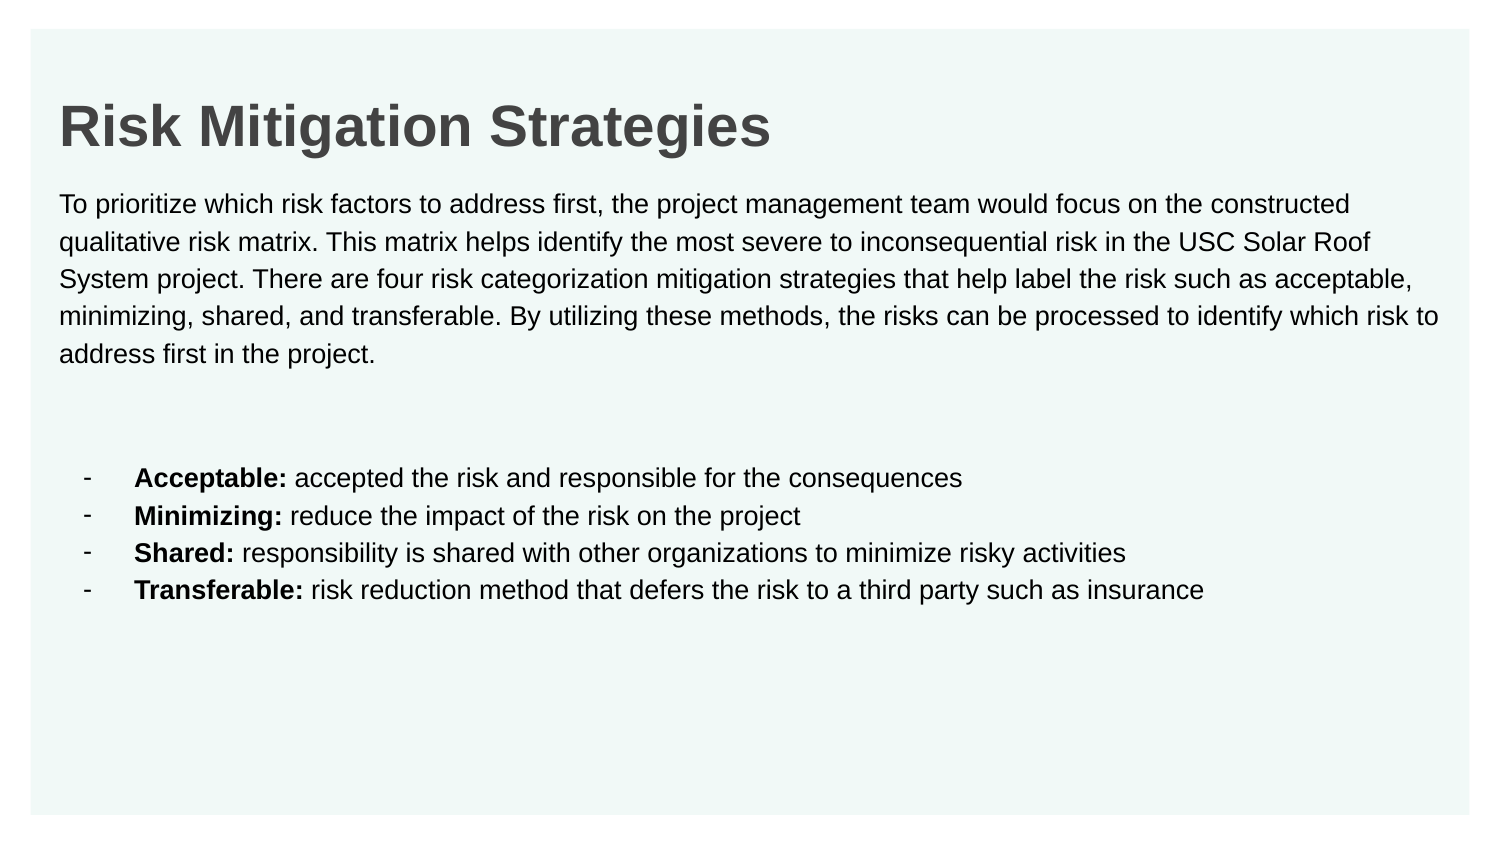

# Risk Mitigation Strategies

To prioritize which risk factors to address first, the project management team would focus on the constructed qualitative risk matrix. This matrix helps identify the most severe to inconsequential risk in the USC Solar Roof System project. There are four risk categorization mitigation strategies that help label the risk such as acceptable, minimizing, shared, and transferable. By utilizing these methods, the risks can be processed to identify which risk to address first in the project.

Acceptable: accepted the risk and responsible for the consequences
Minimizing: reduce the impact of the risk on the project
Shared: responsibility is shared with other organizations to minimize risky activities
Transferable: risk reduction method that defers the risk to a third party such as insurance